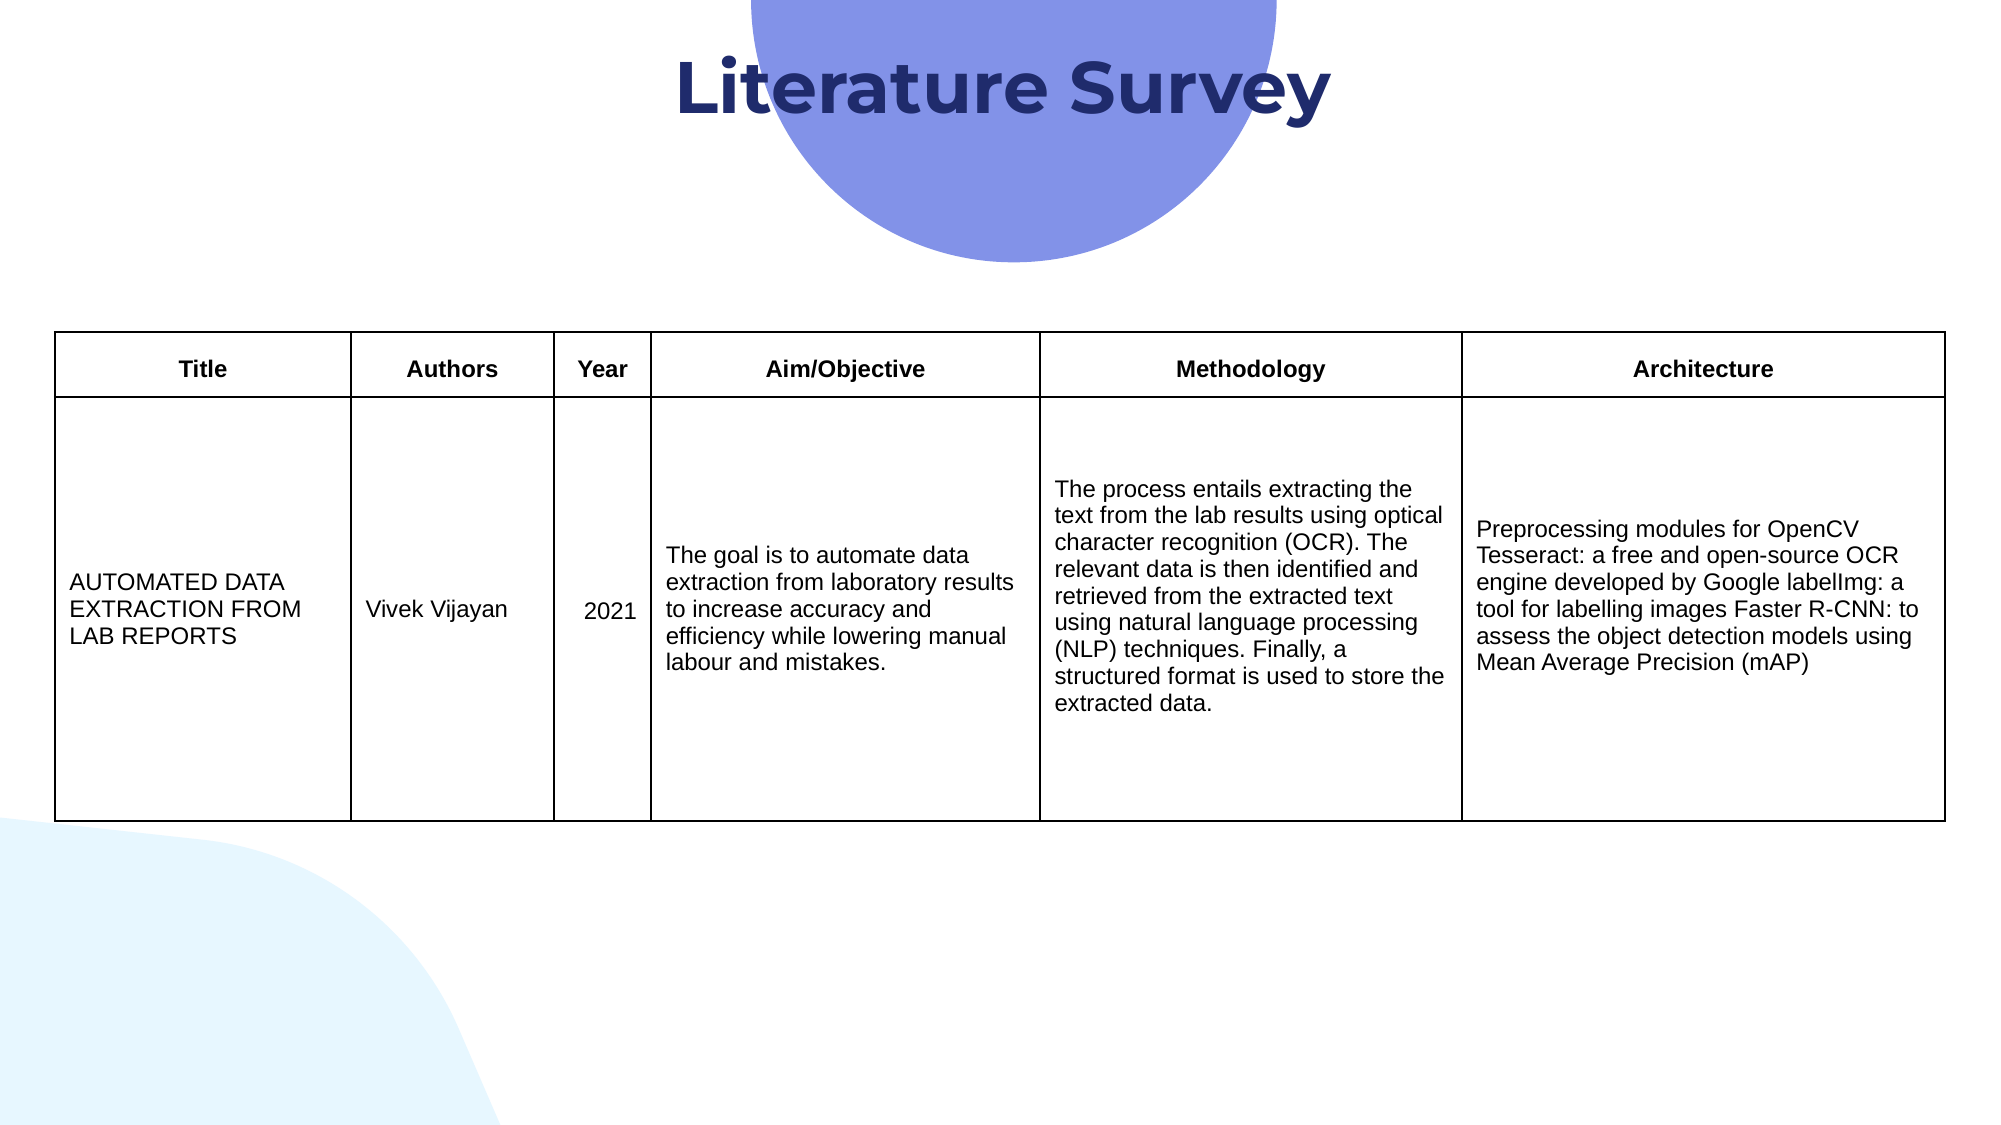

Literature Survey
| Title | Authors | Year | Aim/Objective | Methodology | Architecture |
| --- | --- | --- | --- | --- | --- |
| AUTOMATED DATA EXTRACTION FROM LAB REPORTS | Vivek Vijayan | 2021 | The goal is to automate data extraction from laboratory results to increase accuracy and efficiency while lowering manual labour and mistakes. | The process entails extracting the text from the lab results using optical character recognition (OCR). The relevant data is then identified and retrieved from the extracted text using natural language processing (NLP) techniques. Finally, a structured format is used to store the extracted data. | Preprocessing modules for OpenCV Tesseract: a free and open-source OCR engine developed by Google labelImg: a tool for labelling images Faster R-CNN: to assess the object detection models using Mean Average Precision (mAP) |